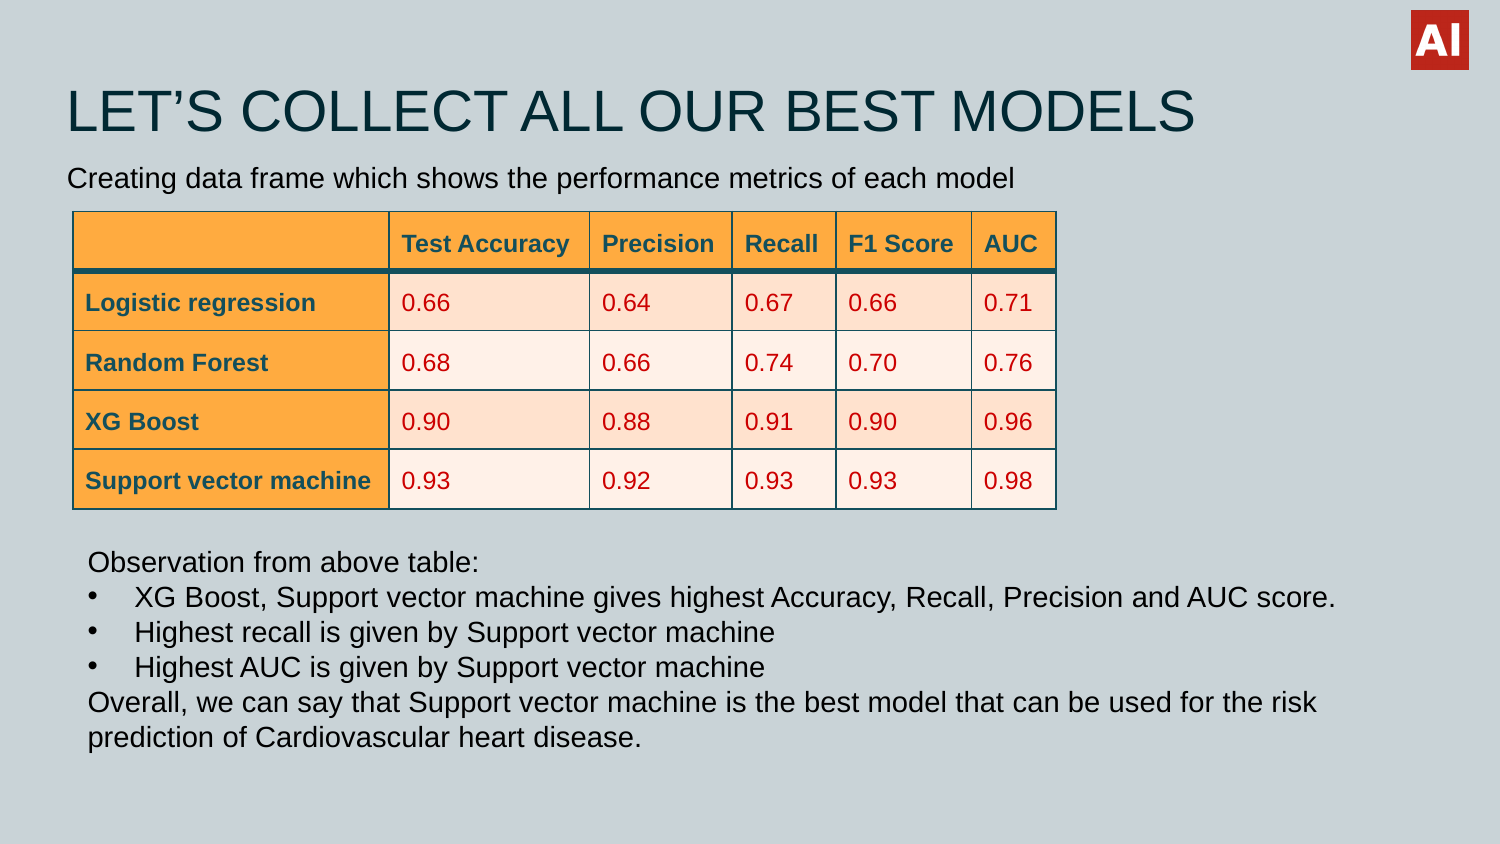

# LET’S COLLECT ALL OUR BEST MODELS
Creating data frame which shows the performance metrics of each model
|  | Test Accuracy | Precision | Recall | F1 Score | AUC |
| --- | --- | --- | --- | --- | --- |
| Logistic regression | 0.66 | 0.64 | 0.67 | 0.66 | 0.71 |
| Random Forest | 0.68 | 0.66 | 0.74 | 0.70 | 0.76 |
| XG Boost | 0.90 | 0.88 | 0.91 | 0.90 | 0.96 |
| Support vector machine | 0.93 | 0.92 | 0.93 | 0.93 | 0.98 |
Observation from above table:
XG Boost, Support vector machine gives highest Accuracy, Recall, Precision and AUC score.
Highest recall is given by Support vector machine
Highest AUC is given by Support vector machine
Overall, we can say that Support vector machine is the best model that can be used for the risk prediction of Cardiovascular heart disease.